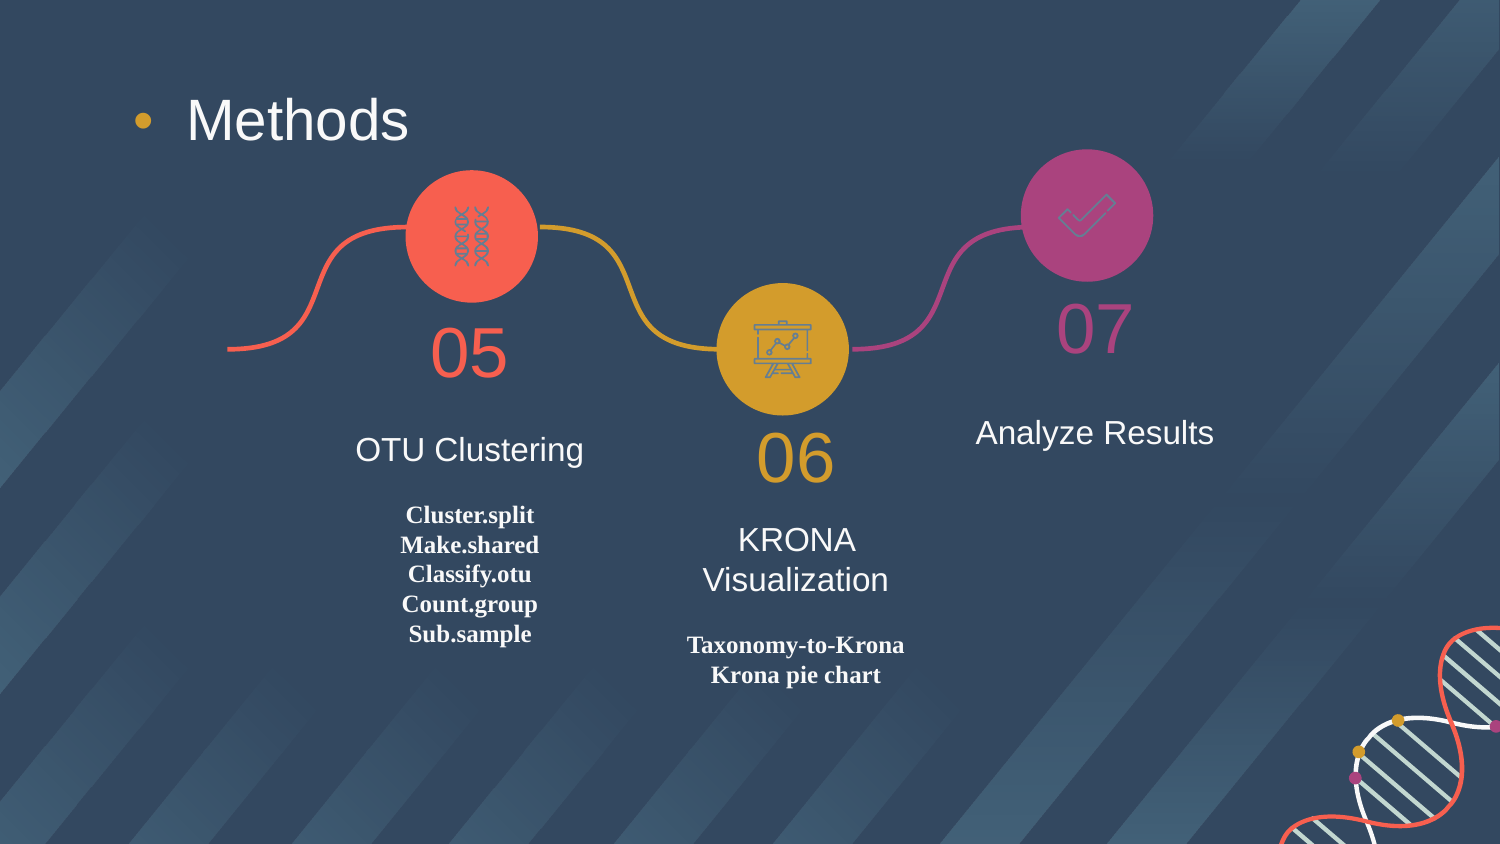

# •  Methods

07
05

Analyze Results
OTU Clustering

Cluster.split
Make.shared
Classify.otu
Count.group
Sub.sample

06
KRONA Visualization

Taxonomy-to-Krona
Krona pie chart